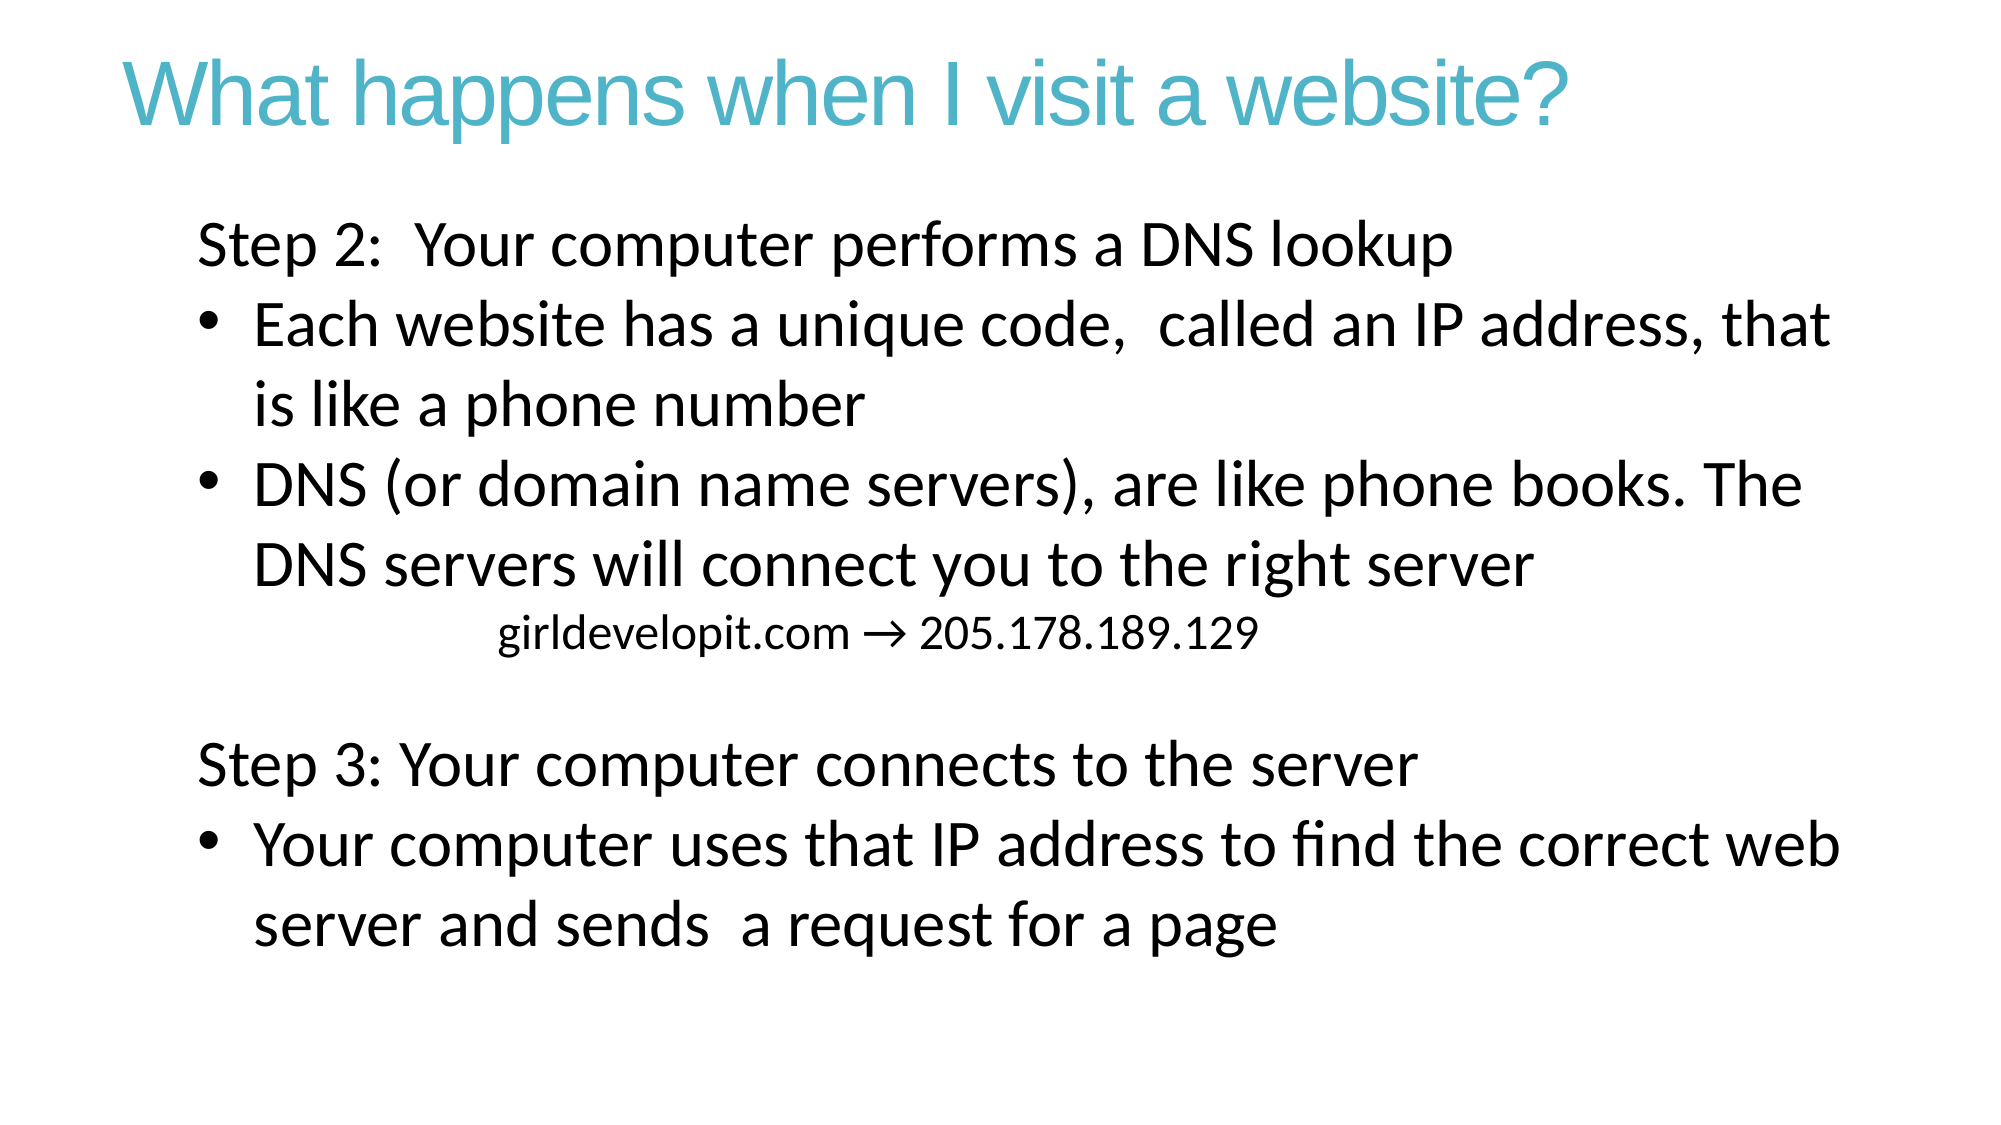

# What happens when I visit a website?
Step 2:  Your computer performs a DNS lookup
Each website has a unique code,  called an IP address, that is like a phone number
DNS (or domain name servers), are like phone books. The DNS servers will connect you to the right server
		girldevelopit.com → 205.178.189.129

Step 3: Your computer connects to the server
Your computer uses that IP address to find the correct web server and sends  a request for a page